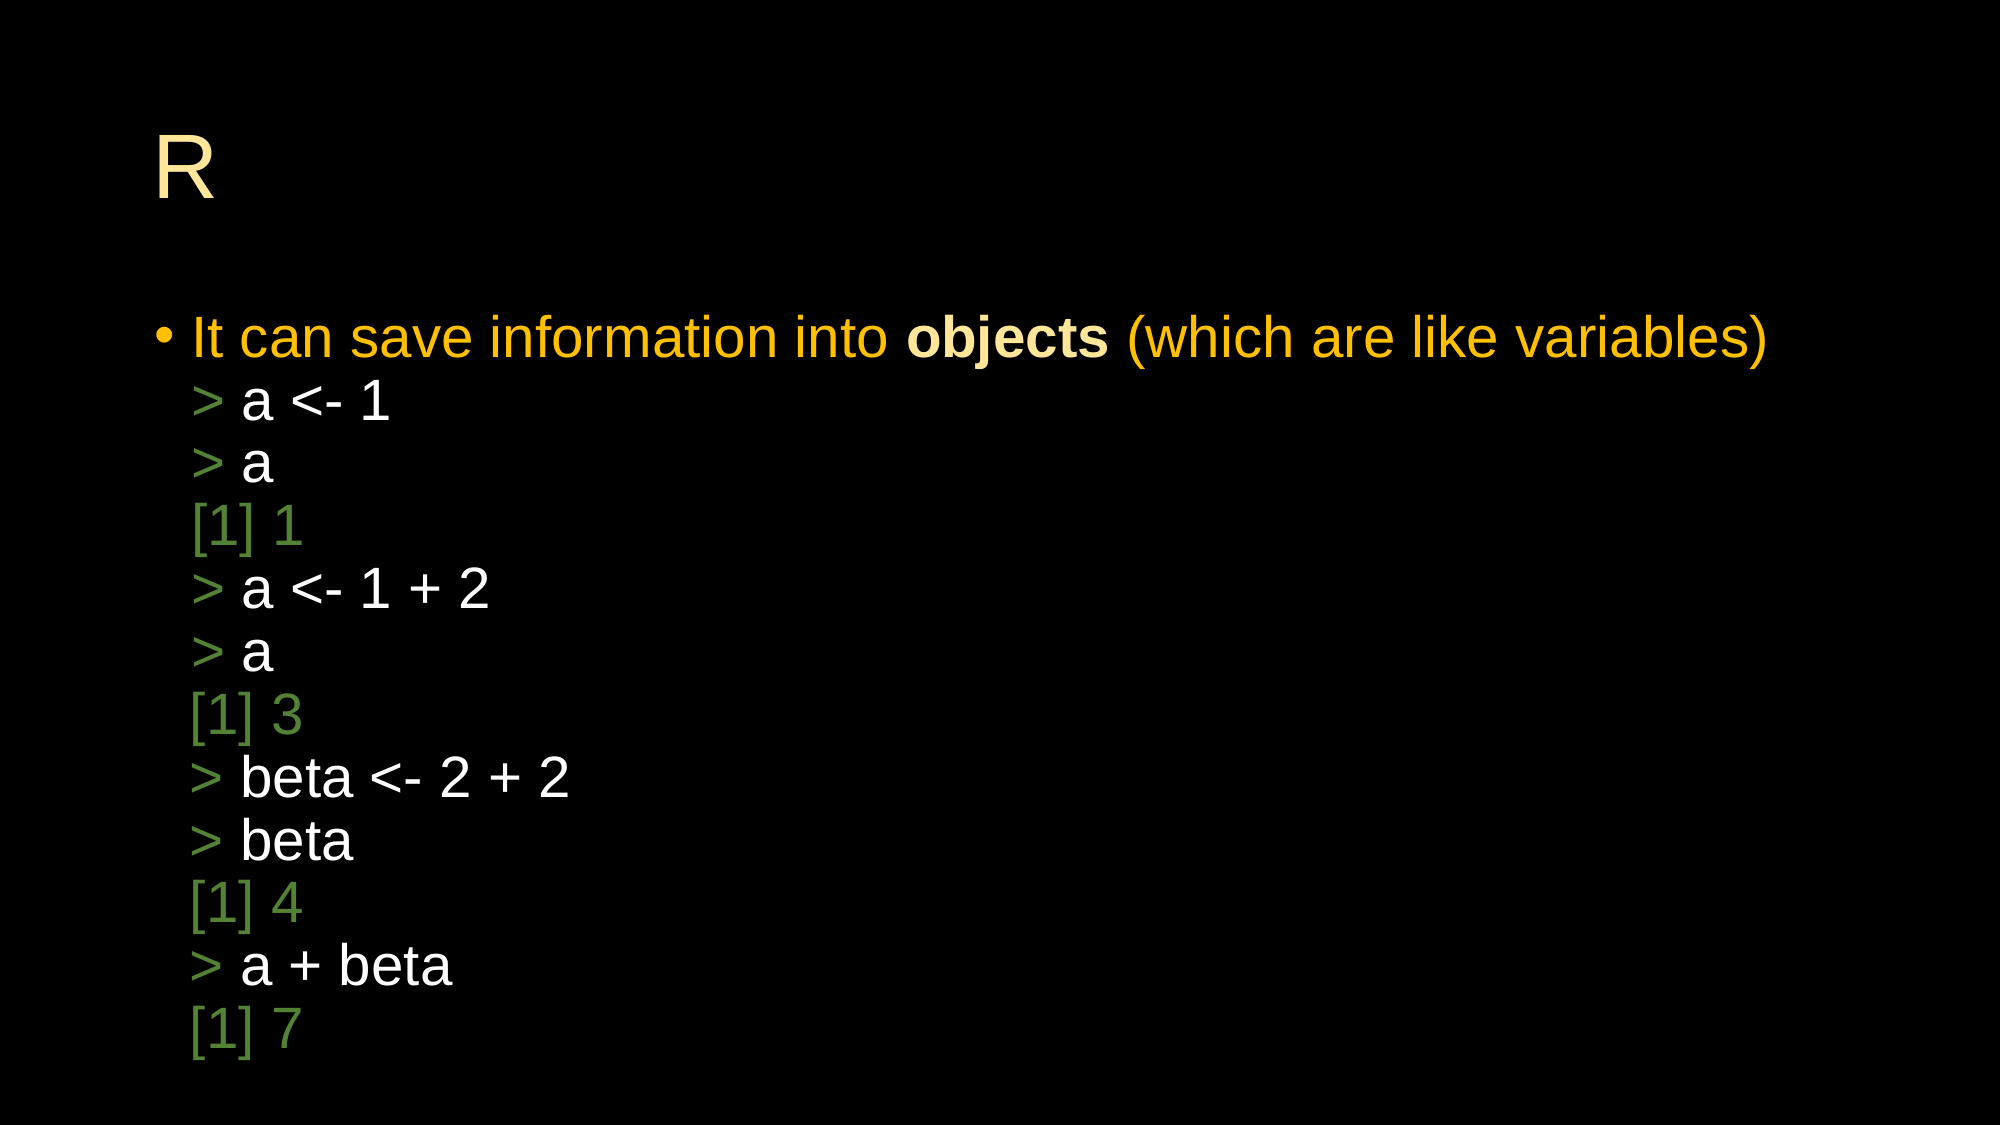

# R
It can save information into objects (which are like variables)
> a <- 1
> a
[1] 1
> a <- 1 + 2
> a
[1] 3
> beta <- 2 + 2
> beta
[1] 4
> a + beta
[1] 7